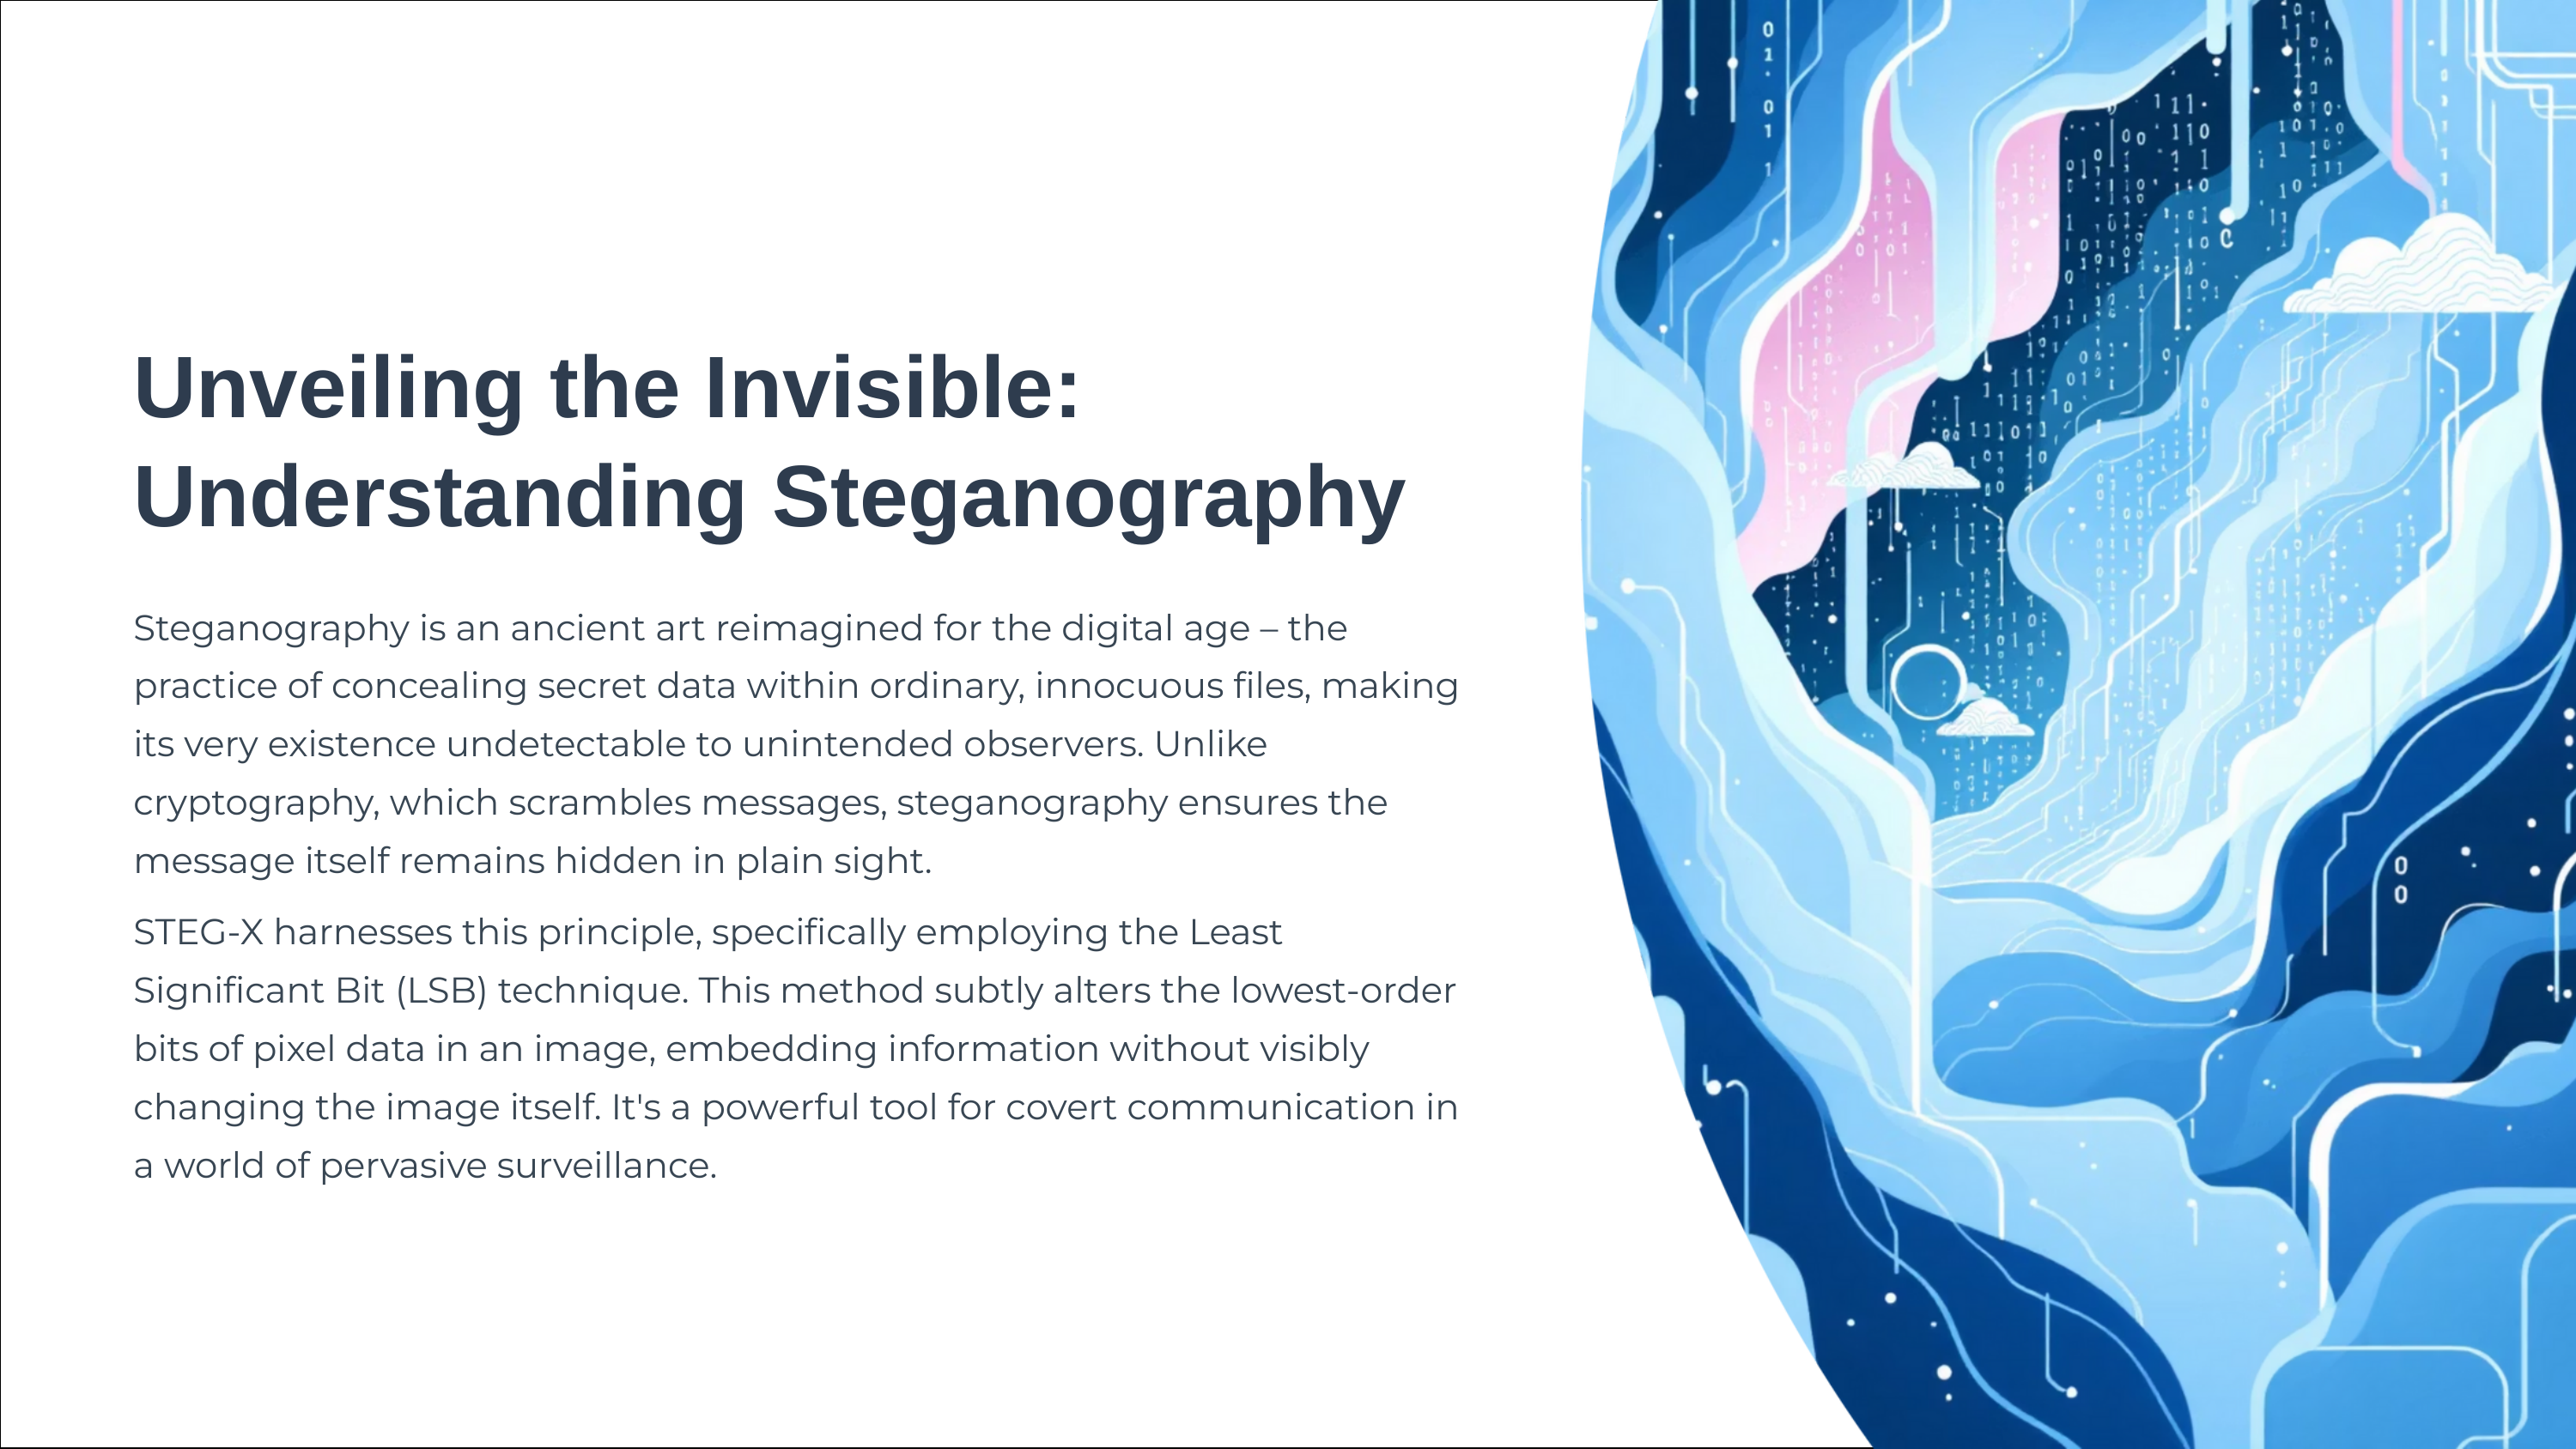

Unveiling the Invisible: Understanding Steganography
Steganography is an ancient art reimagined for the digital age – the practice of concealing secret data within ordinary, innocuous files, making its very existence undetectable to unintended observers. Unlike cryptography, which scrambles messages, steganography ensures the message itself remains hidden in plain sight.
STEG-X harnesses this principle, specifically employing the Least Significant Bit (LSB) technique. This method subtly alters the lowest-order bits of pixel data in an image, embedding information without visibly changing the image itself. It's a powerful tool for covert communication in a world of pervasive surveillance.